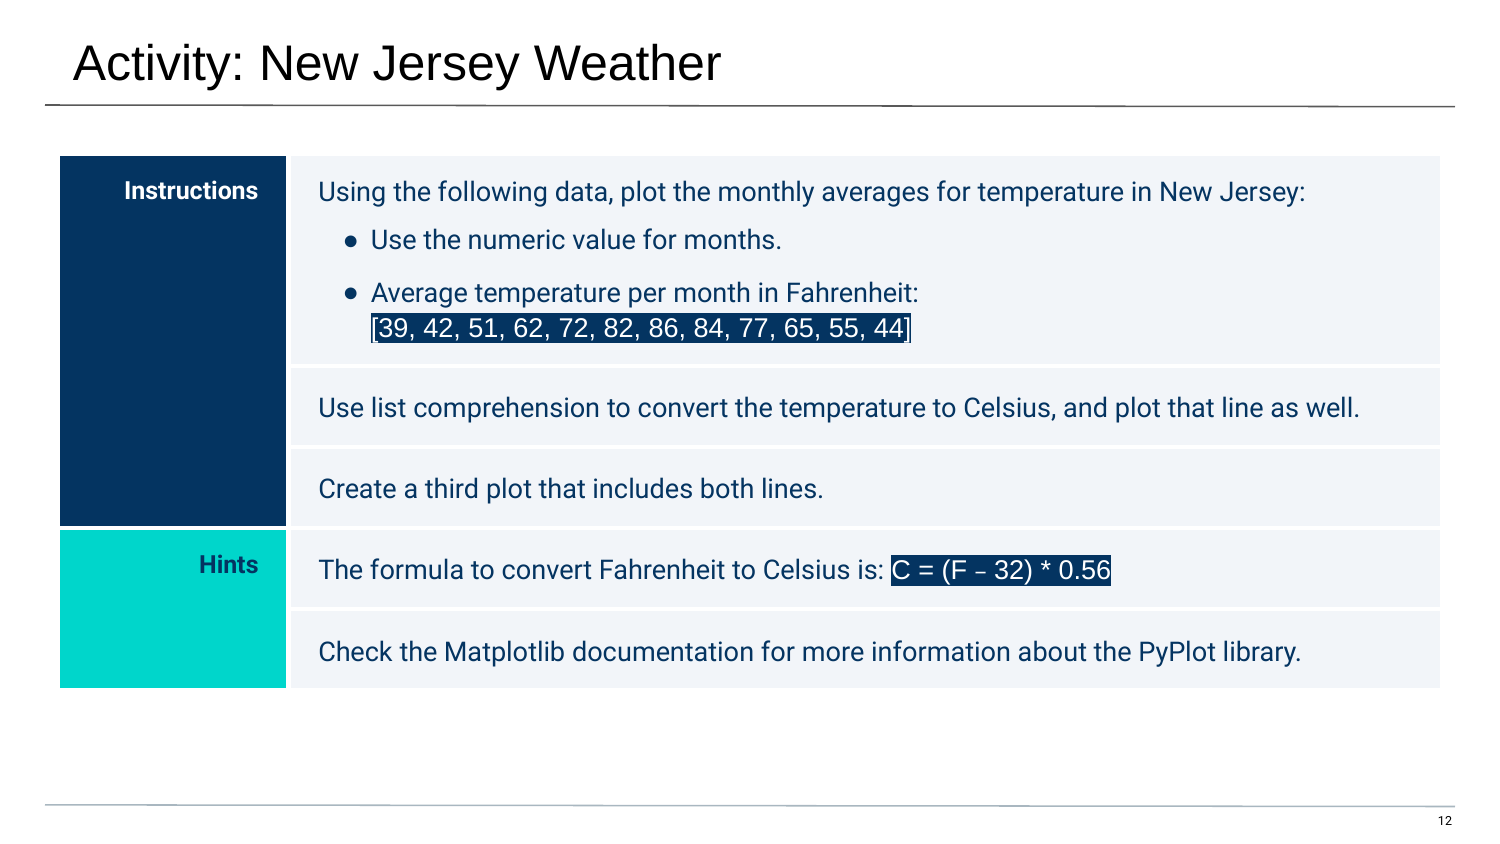

# Activity: New Jersey Weather
| Instructions | Using the following data, plot the monthly averages for temperature in New Jersey: Use the numeric value for months. Average temperature per month in Fahrenheit: [39, 42, 51, 62, 72, 82, 86, 84, 77, 65, 55, 44] |
| --- | --- |
|  | Use list comprehension to convert the temperature to Celsius, and plot that line as well. |
|  | Create a third plot that includes both lines. |
| Hints | The formula to convert Fahrenheit to Celsius is: C = (F﹣32) \* 0.56 |
|  | Check the Matplotlib documentation for more information about the PyPlot library. |